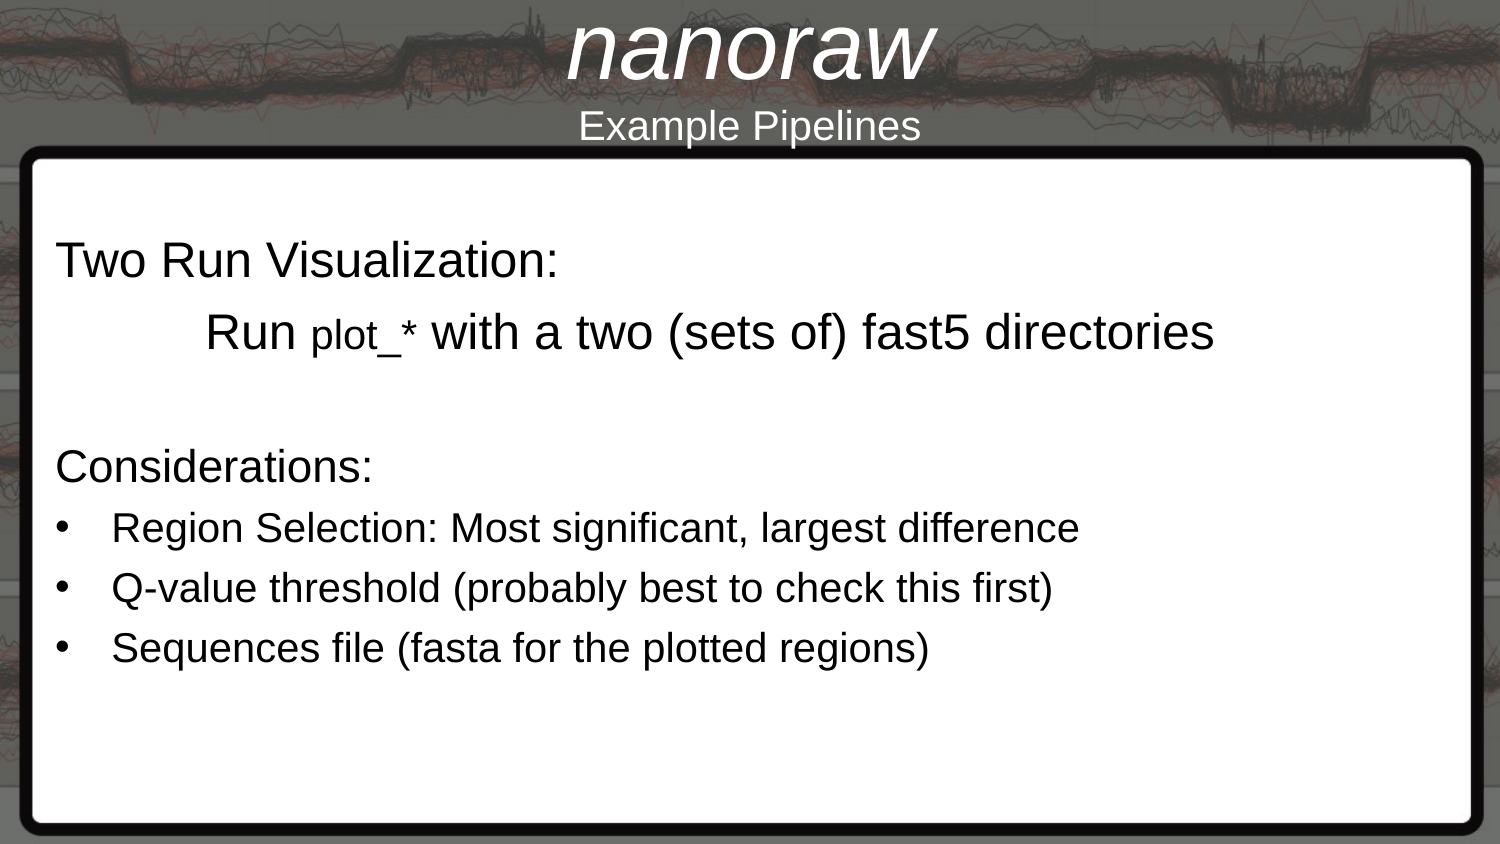

nanoraw
Example Pipelines
Two Run Visualization:
	Run plot_* with a two (sets of) fast5 directories

Considerations:
Region Selection: Most significant, largest difference
Q-value threshold (probably best to check this first)
Sequences file (fasta for the plotted regions)